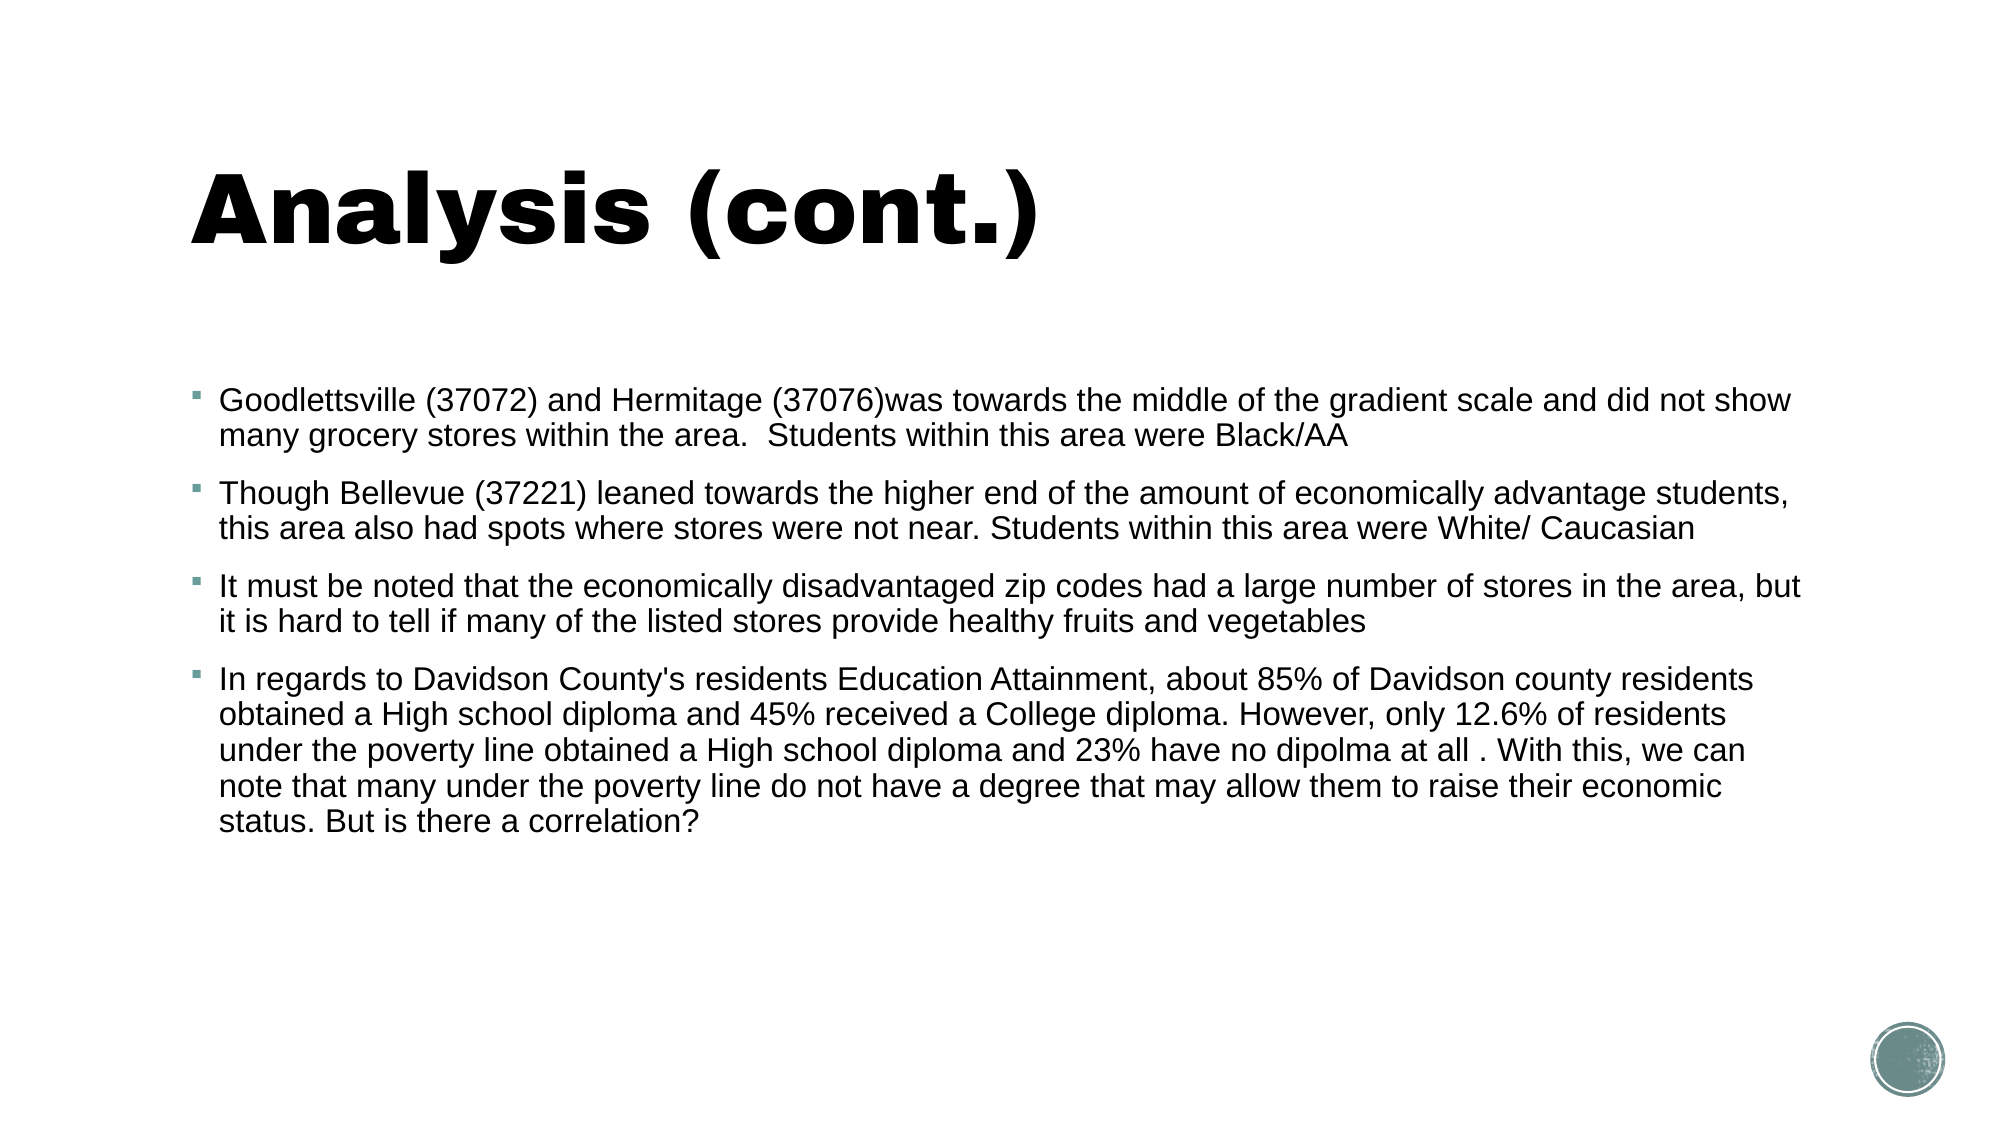

# Analysis (cont.)

Goodlettsville (37072) and Hermitage (37076)was towards the middle of the gradient scale and did not show many grocery stores within the area.  Students within this area were Black/AA
Though Bellevue (37221) leaned towards the higher end of the amount of economically advantage students, this area also had spots where stores were not near. Students within this area were White/ Caucasian
It must be noted that the economically disadvantaged zip codes had a large number of stores in the area, but it is hard to tell if many of the listed stores provide healthy fruits and vegetables
In regards to Davidson County's residents Education Attainment, about 85% of Davidson county residents obtained a High school diploma and 45% received a College diploma. However, only 12.6% of residents under the poverty line obtained a High school diploma and 23% have no dipolma at all . With this, we can note that many under the poverty line do not have a degree that may allow them to raise their economic status. But is there a correlation?